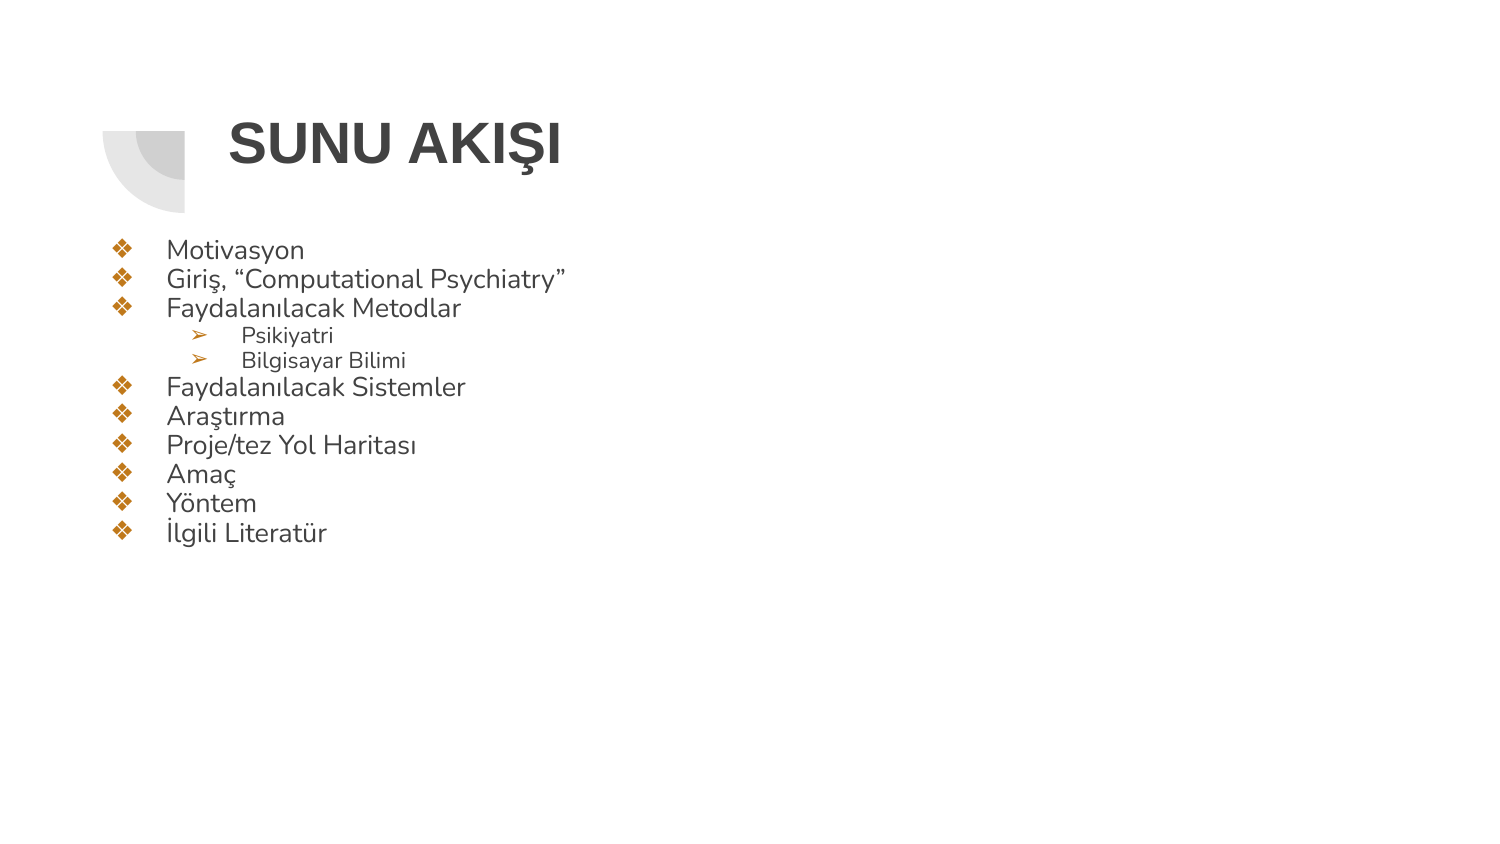

# SUNU AKIŞI

Motivasyon
Giriş, “Computational Psychiatry”
Faydalanılacak Metodlar
Psikiyatri
Bilgisayar Bilimi
Faydalanılacak Sistemler
Araştırma
Proje/tez Yol Haritası
Amaç
Yöntem
İlgili Literatür